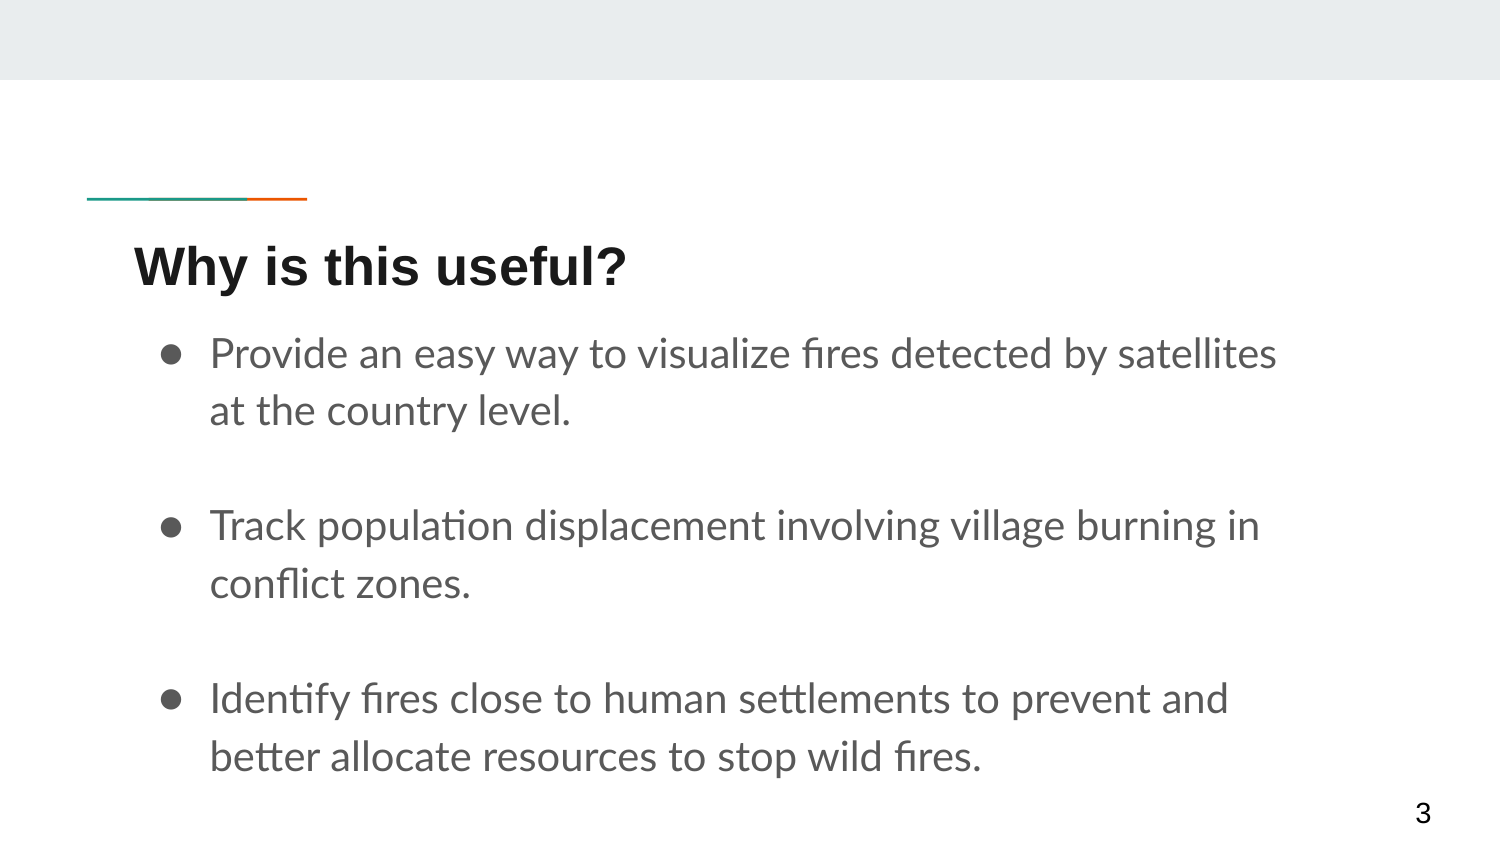

# Why is this useful?
Provide an easy way to visualize fires detected by satellites at the country level.

Track population displacement involving village burning in conflict zones.

Identify fires close to human settlements to prevent and better allocate resources to stop wild fires.
3